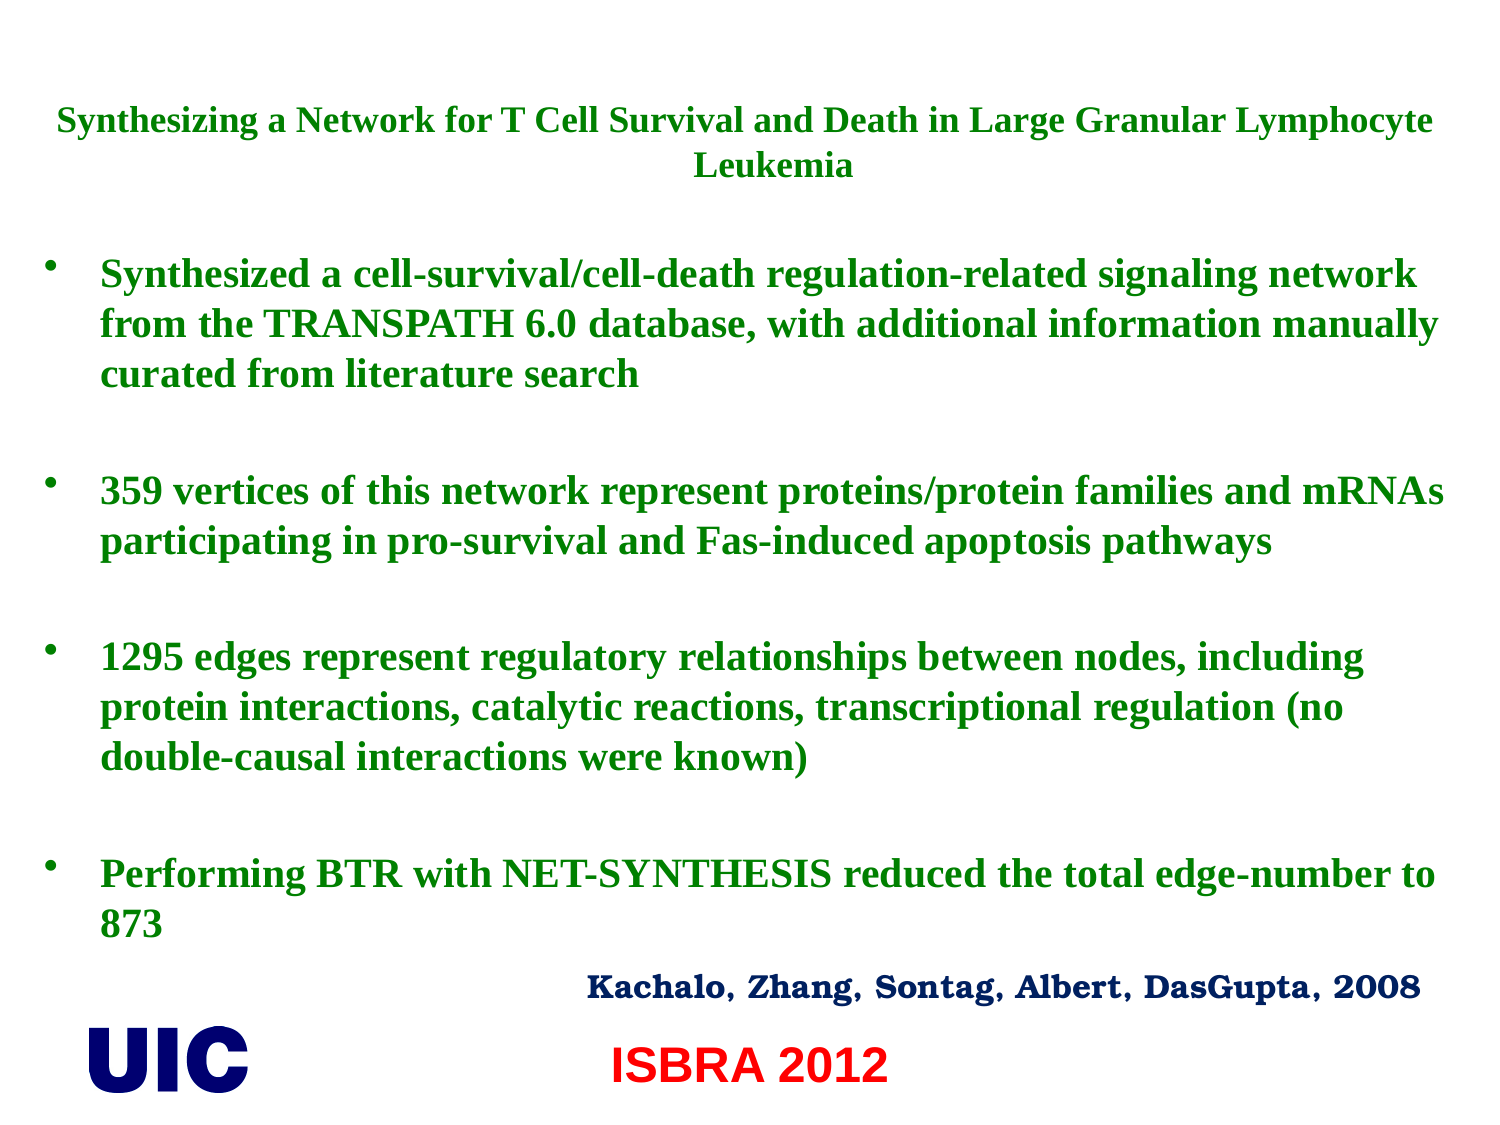

Synthesizing a Network for T Cell Survival and Death in Large Granular Lymphocyte Leukemia

Synthesized a cell-survival/cell-death regulation-related signaling network from the TRANSPATH 6.0 database, with additional information manually curated from literature search

359 vertices of this network represent proteins/protein families and mRNAs participating in pro-survival and Fas-induced apoptosis pathways

1295 edges represent regulatory relationships between nodes, including protein interactions, catalytic reactions, transcriptional regulation (no double-causal interactions were known)

Performing BTR with NET-SYNTHESIS reduced the total edge-number to 873
Kachalo, Zhang, Sontag, Albert, DasGupta, 2008
ISBRA 2012